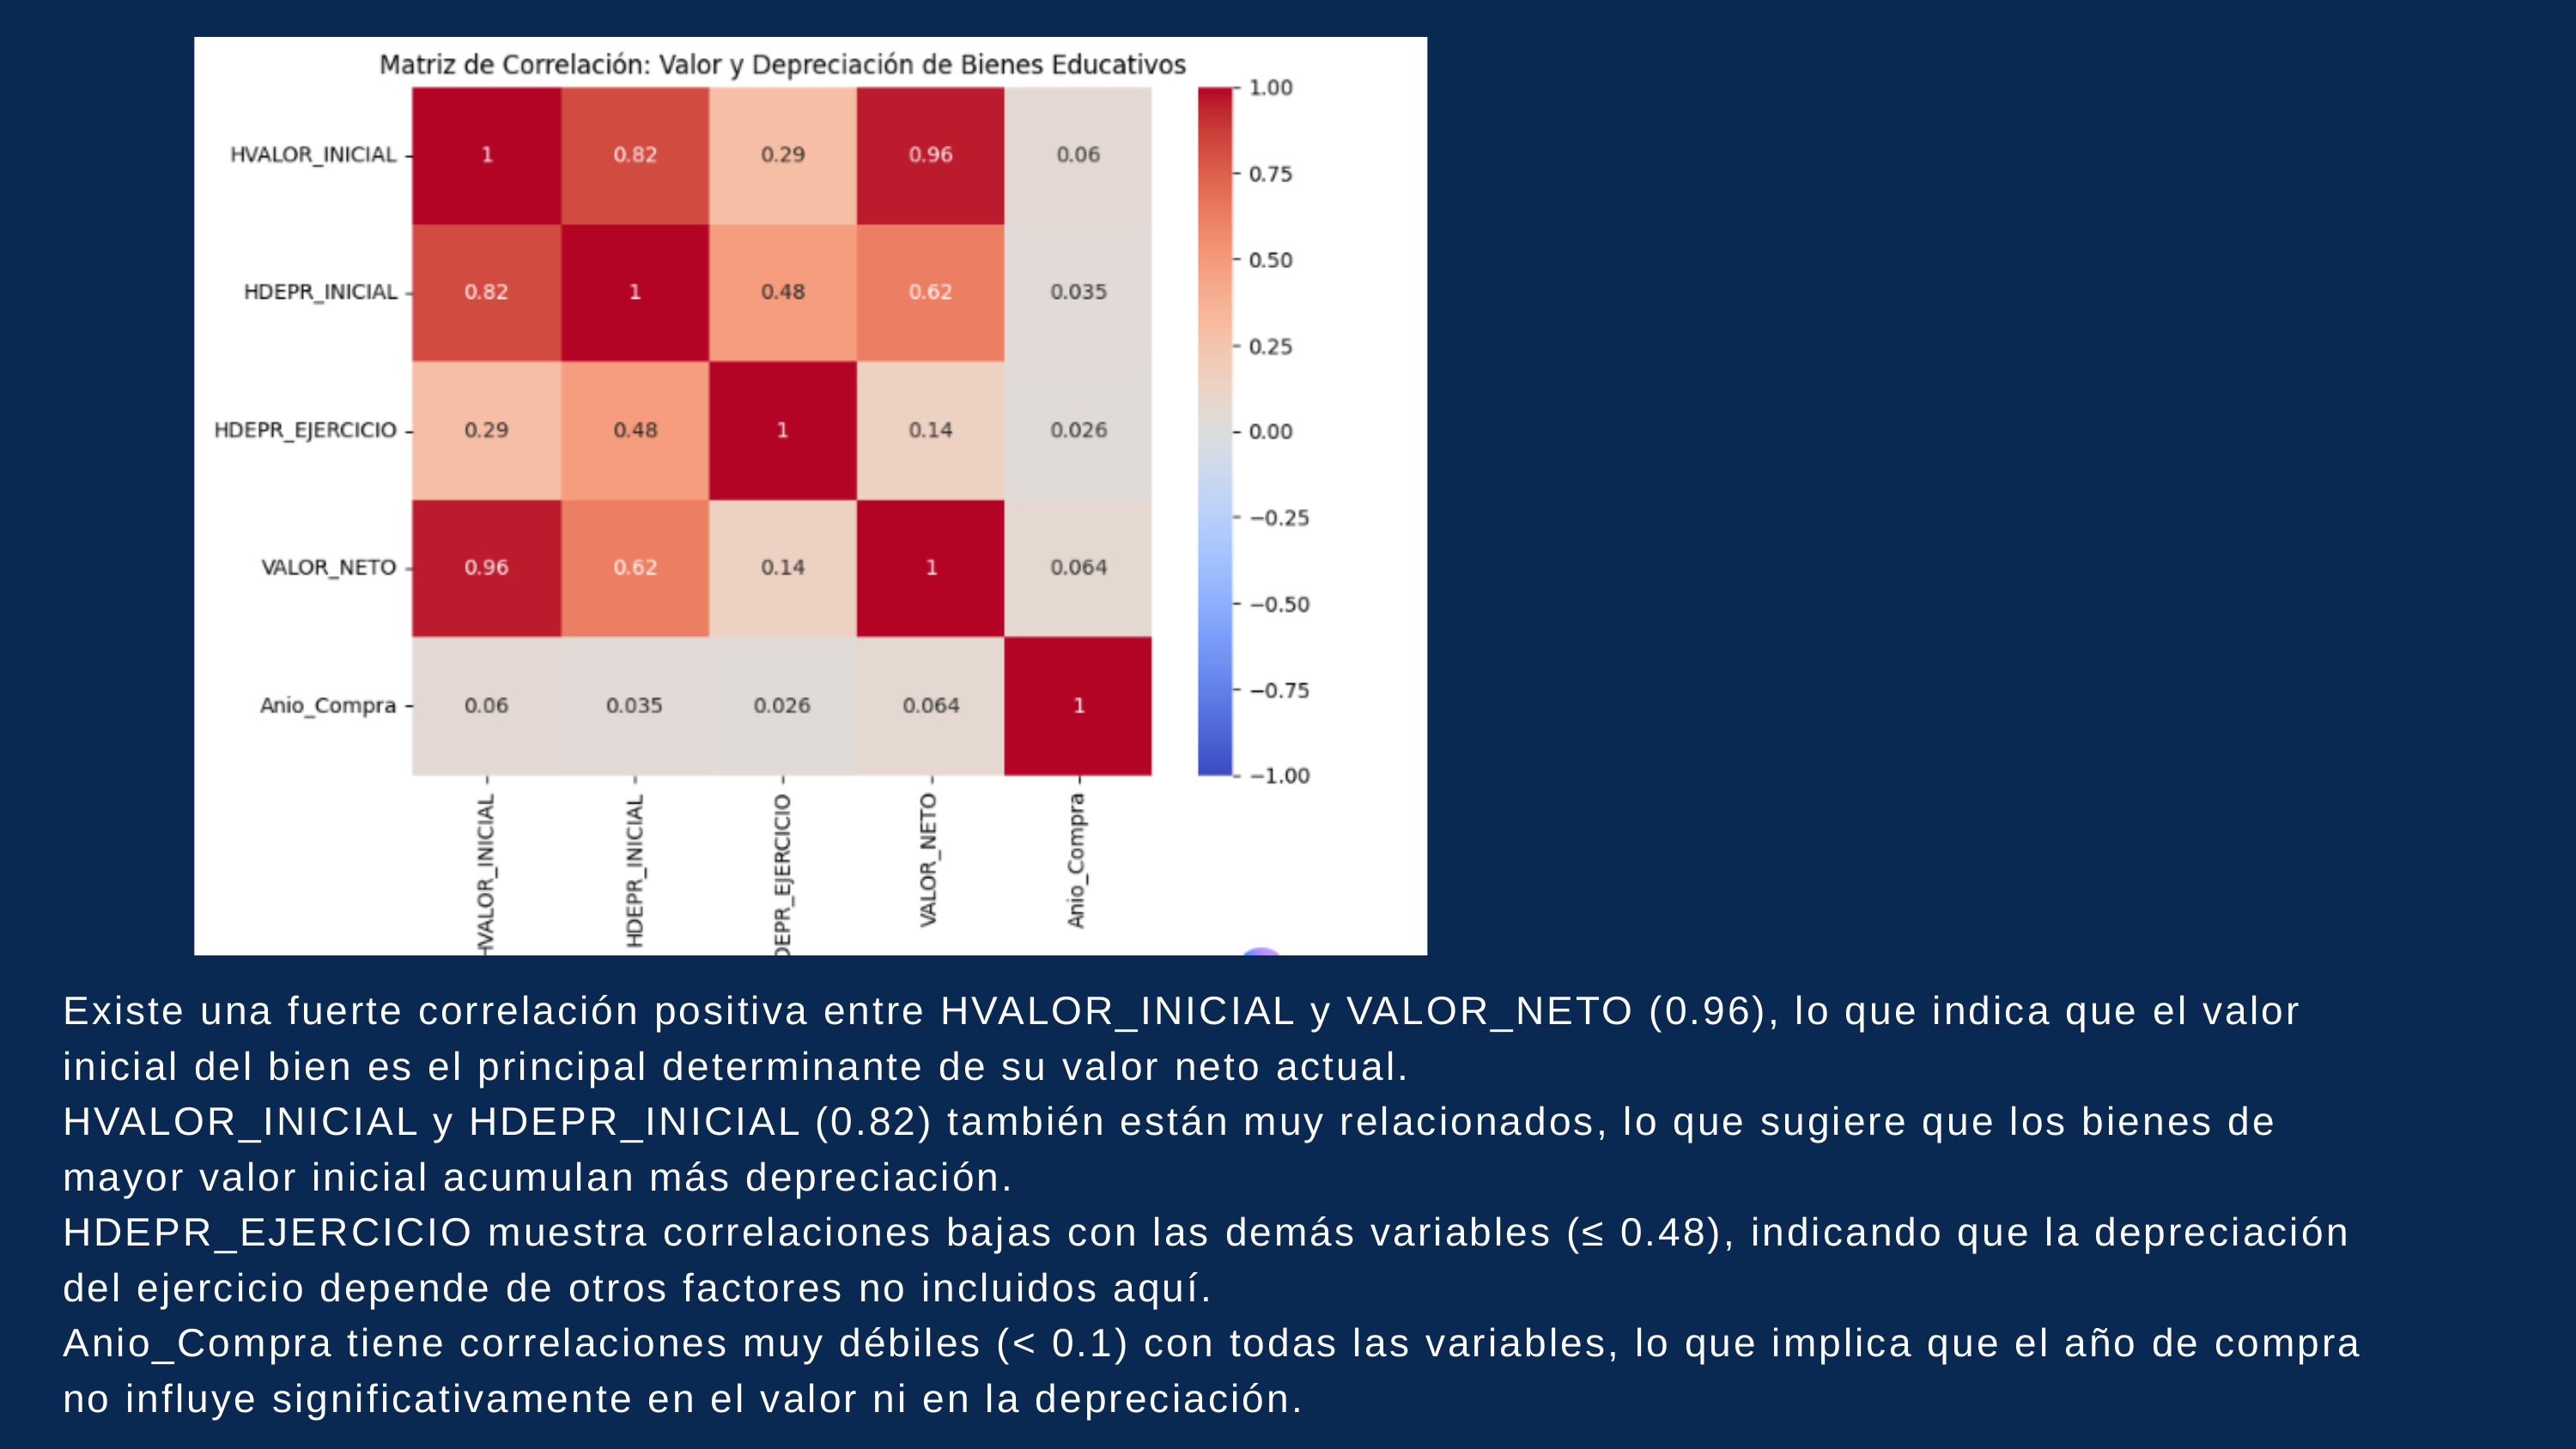

Existe una fuerte correlación positiva entre HVALOR_INICIAL y VALOR_NETO (0.96), lo que indica que el valor inicial del bien es el principal determinante de su valor neto actual.
HVALOR_INICIAL y HDEPR_INICIAL (0.82) también están muy relacionados, lo que sugiere que los bienes de mayor valor inicial acumulan más depreciación.
HDEPR_EJERCICIO muestra correlaciones bajas con las demás variables (≤ 0.48), indicando que la depreciación del ejercicio depende de otros factores no incluidos aquí.
Anio_Compra tiene correlaciones muy débiles (< 0.1) con todas las variables, lo que implica que el año de compra no influye significativamente en el valor ni en la depreciación.